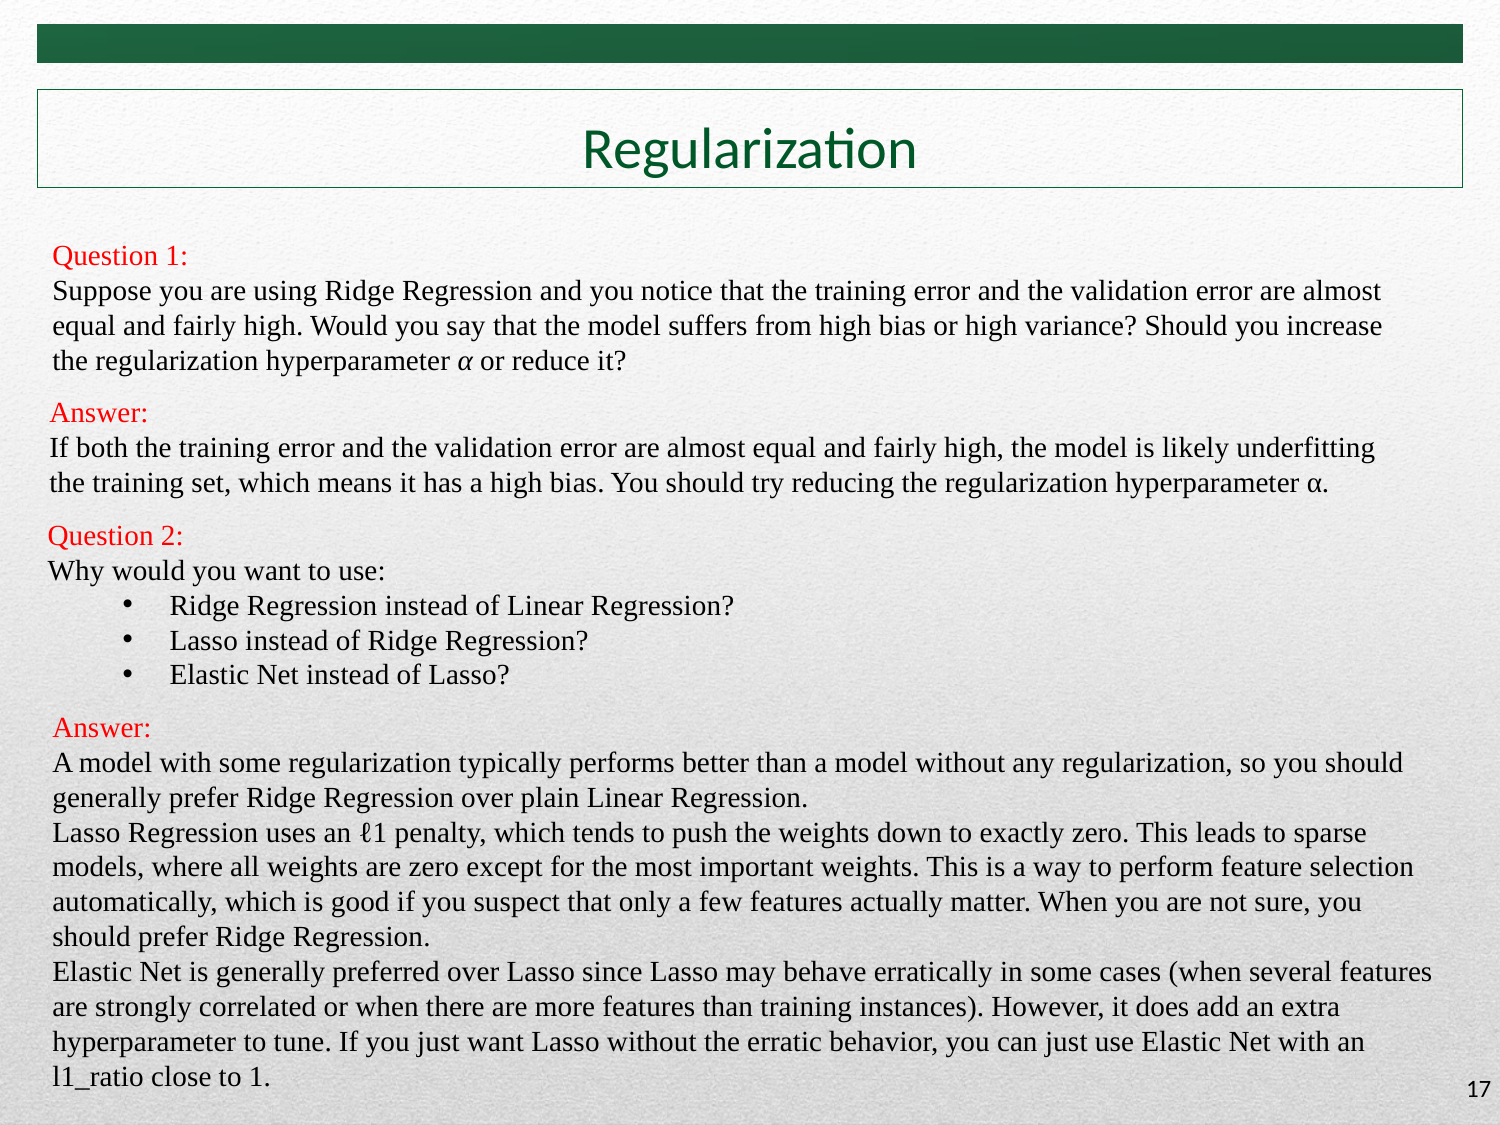

# Regularization
Question 1:
Suppose you are using Ridge Regression and you notice that the training error and the validation error are almost equal and fairly high. Would you say that the model suffers from high bias or high variance? Should you increase the regularization hyperparameter α or reduce it?
Answer:
If both the training error and the validation error are almost equal and fairly high, the model is likely underfitting the training set, which means it has a high bias. You should try reducing the regularization hyperparameter α.
Question 2:
Why would you want to use:
Ridge Regression instead of Linear Regression?
Lasso instead of Ridge Regression?
Elastic Net instead of Lasso?
Answer:
A model with some regularization typically performs better than a model without any regularization, so you should generally prefer Ridge Regression over plain Linear Regression.
Lasso Regression uses an ℓ1 penalty, which tends to push the weights down to exactly zero. This leads to sparse models, where all weights are zero except for the most important weights. This is a way to perform feature selection automatically, which is good if you suspect that only a few features actually matter. When you are not sure, you should prefer Ridge Regression.
Elastic Net is generally preferred over Lasso since Lasso may behave erratically in some cases (when several features are strongly correlated or when there are more features than training instances). However, it does add an extra hyperparameter to tune. If you just want Lasso without the erratic behavior, you can just use Elastic Net with an l1_ratio close to 1.
17